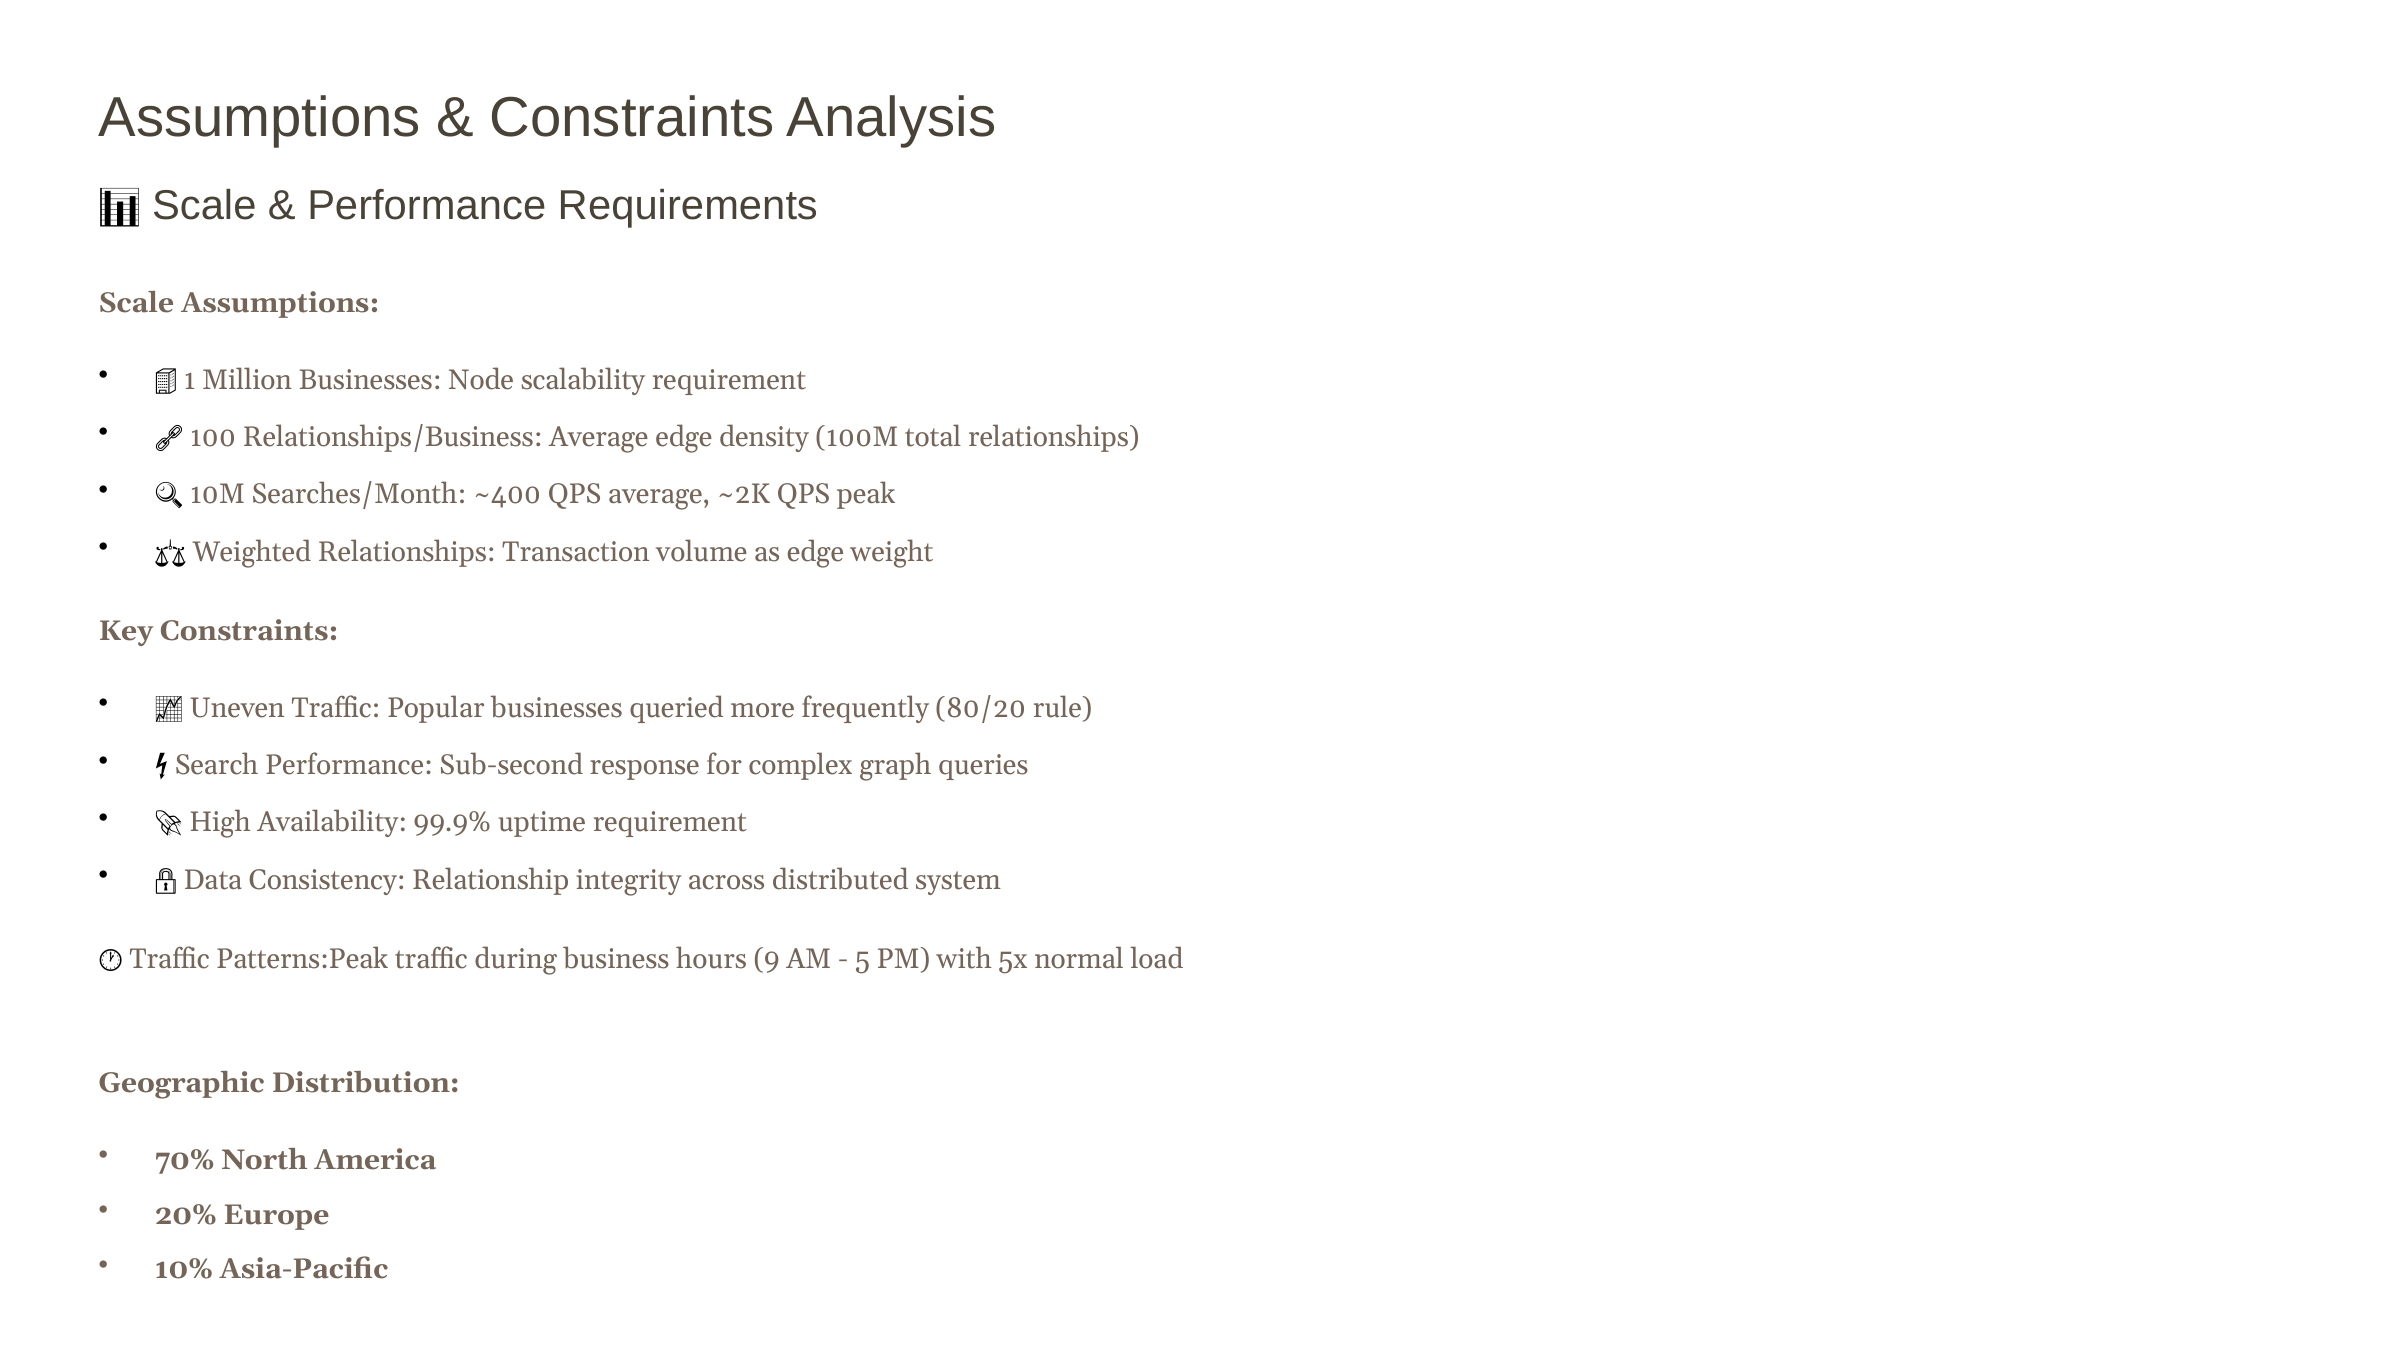

Assumptions & Constraints Analysis
📊 Scale & Performance Requirements
Scale Assumptions:
🏢 1 Million Businesses: Node scalability requirement
🔗 100 Relationships/Business: Average edge density (100M total relationships)
🔍 10M Searches/Month: ~400 QPS average, ~2K QPS peak
⚖️ Weighted Relationships: Transaction volume as edge weight
Key Constraints:
📈 Uneven Traffic: Popular businesses queried more frequently (80/20 rule)
⚡ Search Performance: Sub-second response for complex graph queries
🚀 High Availability: 99.9% uptime requirement
🔒 Data Consistency: Relationship integrity across distributed system
🕐 Traffic Patterns:Peak traffic during business hours (9 AM - 5 PM) with 5x normal load
Geographic Distribution:
70% North America
20% Europe
10% Asia-Pacific